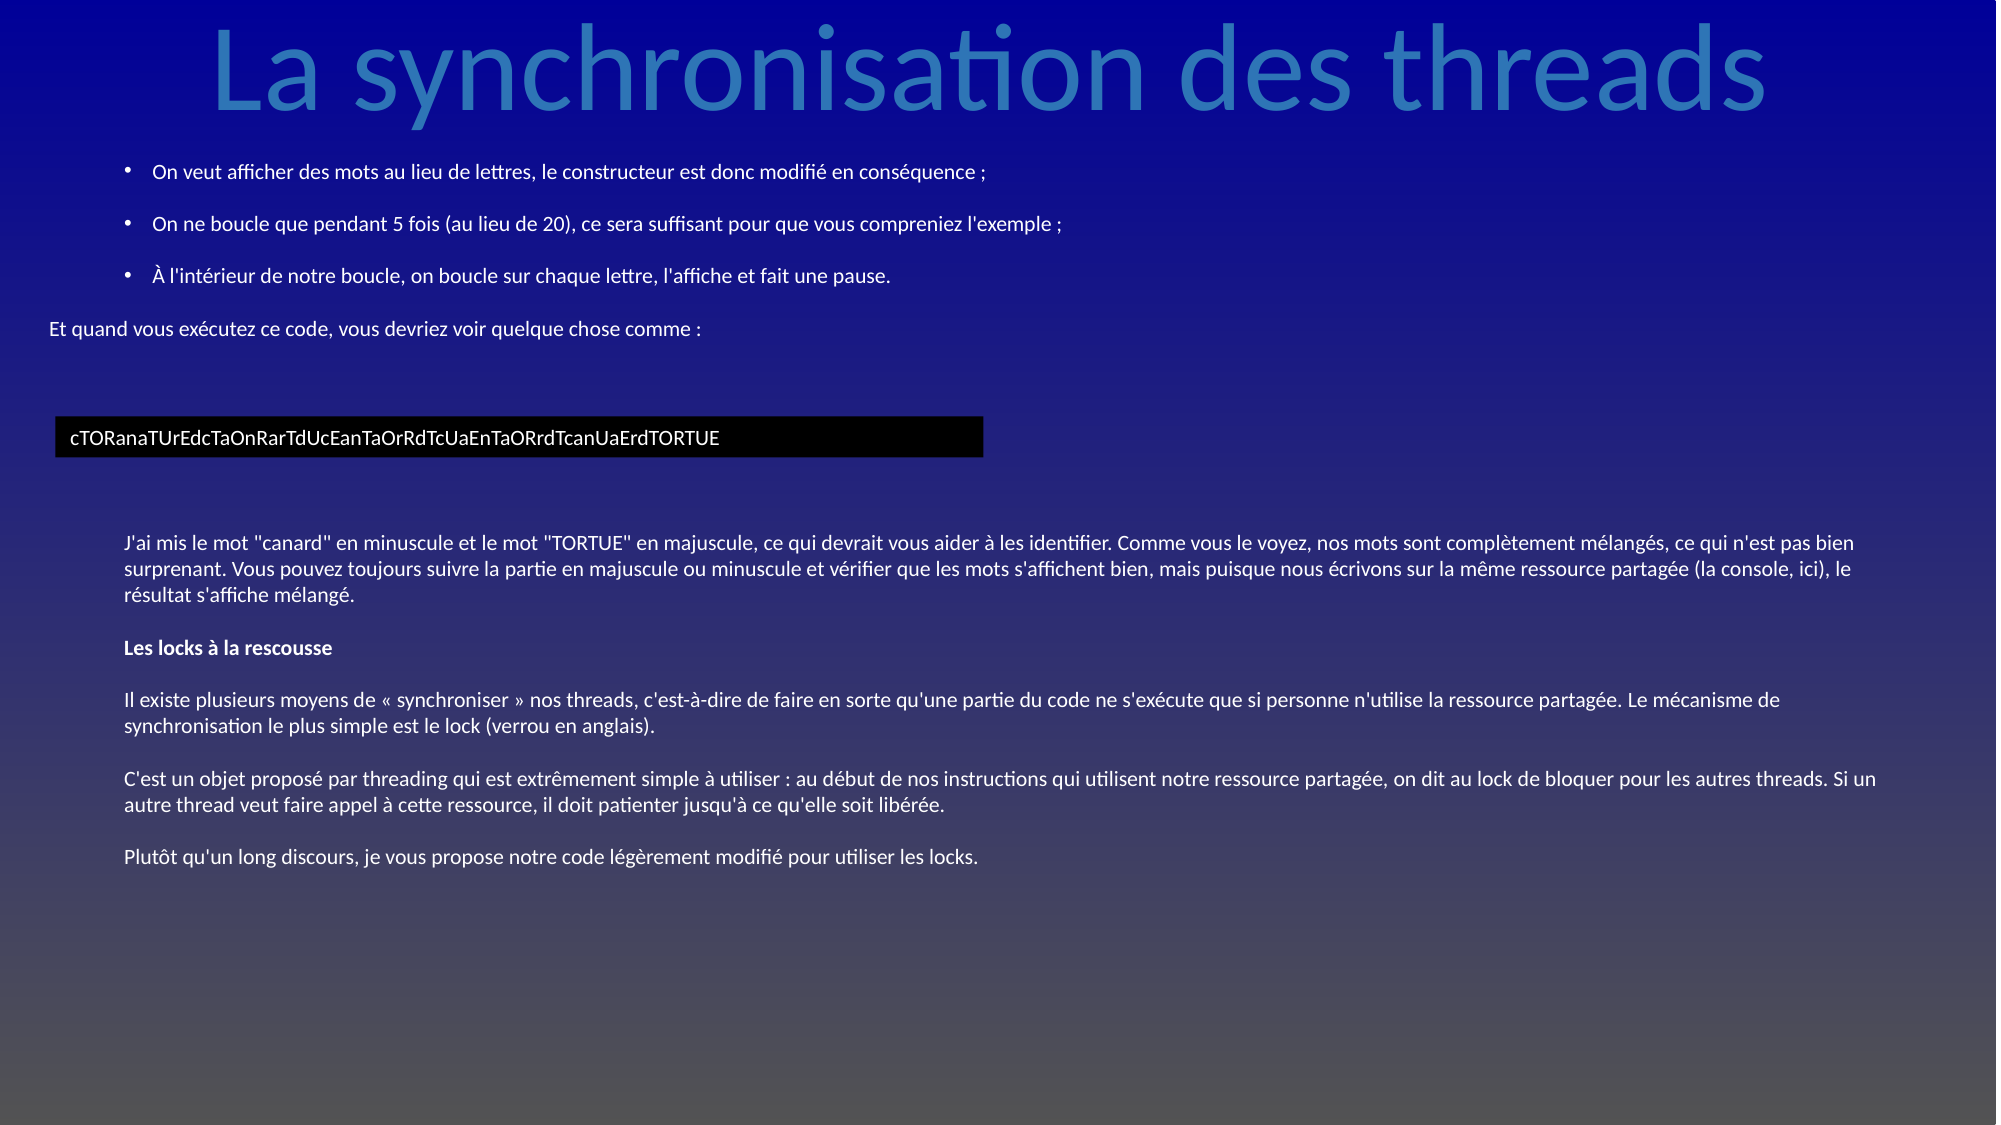

# La synchronisation des threads

On veut afficher des mots au lieu de lettres, le constructeur est donc modifié en conséquence ;

On ne boucle que pendant 5 fois (au lieu de 20), ce sera suffisant pour que vous compreniez l'exemple ;

À l'intérieur de notre boucle, on boucle sur chaque lettre, l'affiche et fait une pause.

Et quand vous exécutez ce code, vous devriez voir quelque chose comme :
cTORanaTUrEdcTaOnRarTdUcEanTaOrRdTcUaEnTaORrdTcanUaErdTORTUE
J'ai mis le mot "canard" en minuscule et le mot "TORTUE" en majuscule, ce qui devrait vous aider à les identifier. Comme vous le voyez, nos mots sont complètement mélangés, ce qui n'est pas bien surprenant. Vous pouvez toujours suivre la partie en majuscule ou minuscule et vérifier que les mots s'affichent bien, mais puisque nous écrivons sur la même ressource partagée (la console, ici), le résultat s'affiche mélangé.

Les locks à la rescousse

Il existe plusieurs moyens de « synchroniser » nos threads, c'est-à-dire de faire en sorte qu'une partie du code ne s'exécute que si personne n'utilise la ressource partagée. Le mécanisme de synchronisation le plus simple est le lock (verrou en anglais).

C'est un objet proposé par threading qui est extrêmement simple à utiliser : au début de nos instructions qui utilisent notre ressource partagée, on dit au lock de bloquer pour les autres threads. Si un autre thread veut faire appel à cette ressource, il doit patienter jusqu'à ce qu'elle soit libérée.

Plutôt qu'un long discours, je vous propose notre code légèrement modifié pour utiliser les locks.

660